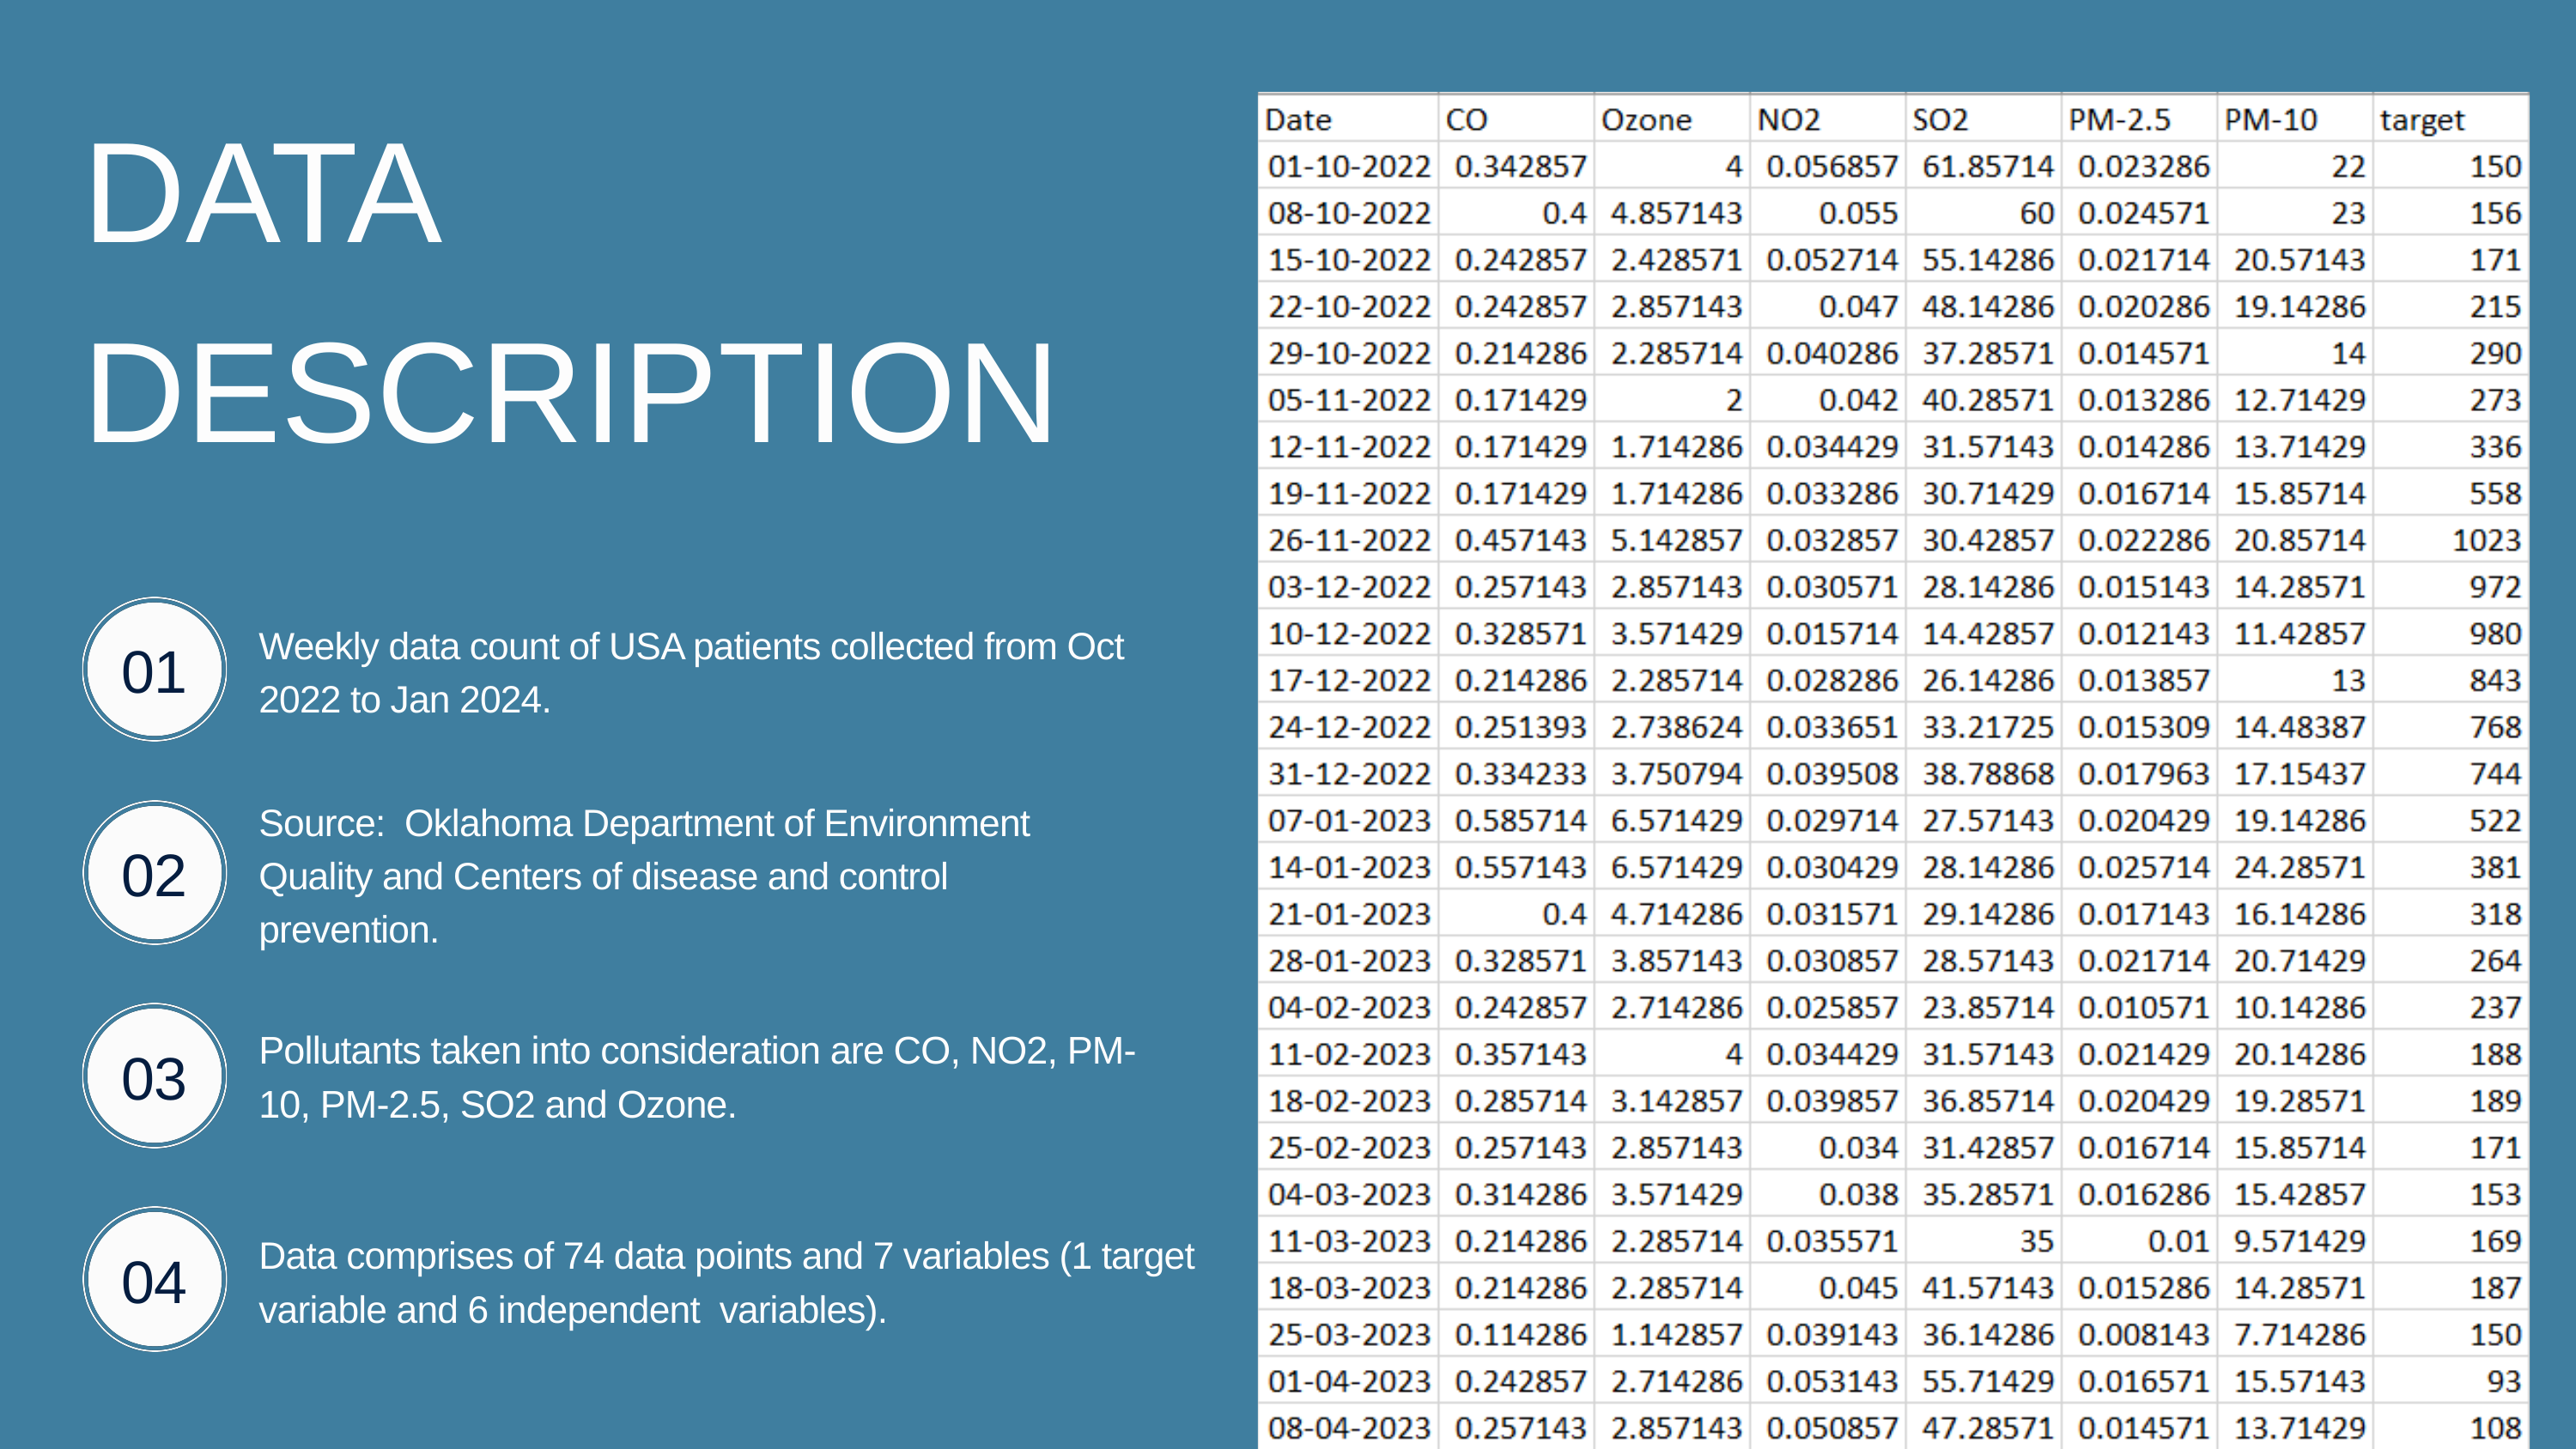

DATA
DESCRIPTION

Weekly data count of USA patients collected from Oct 2022 to Jan 2024.
01
Source:  Oklahoma Department of Environment Quality and Centers of disease and control prevention.

02

Pollutants taken into consideration are CO, NO2, PM-10, PM-2.5, SO2 and Ozone.
03

Data comprises of 74 data points and 7 variables (1 target variable and 6 independent  variables).
04